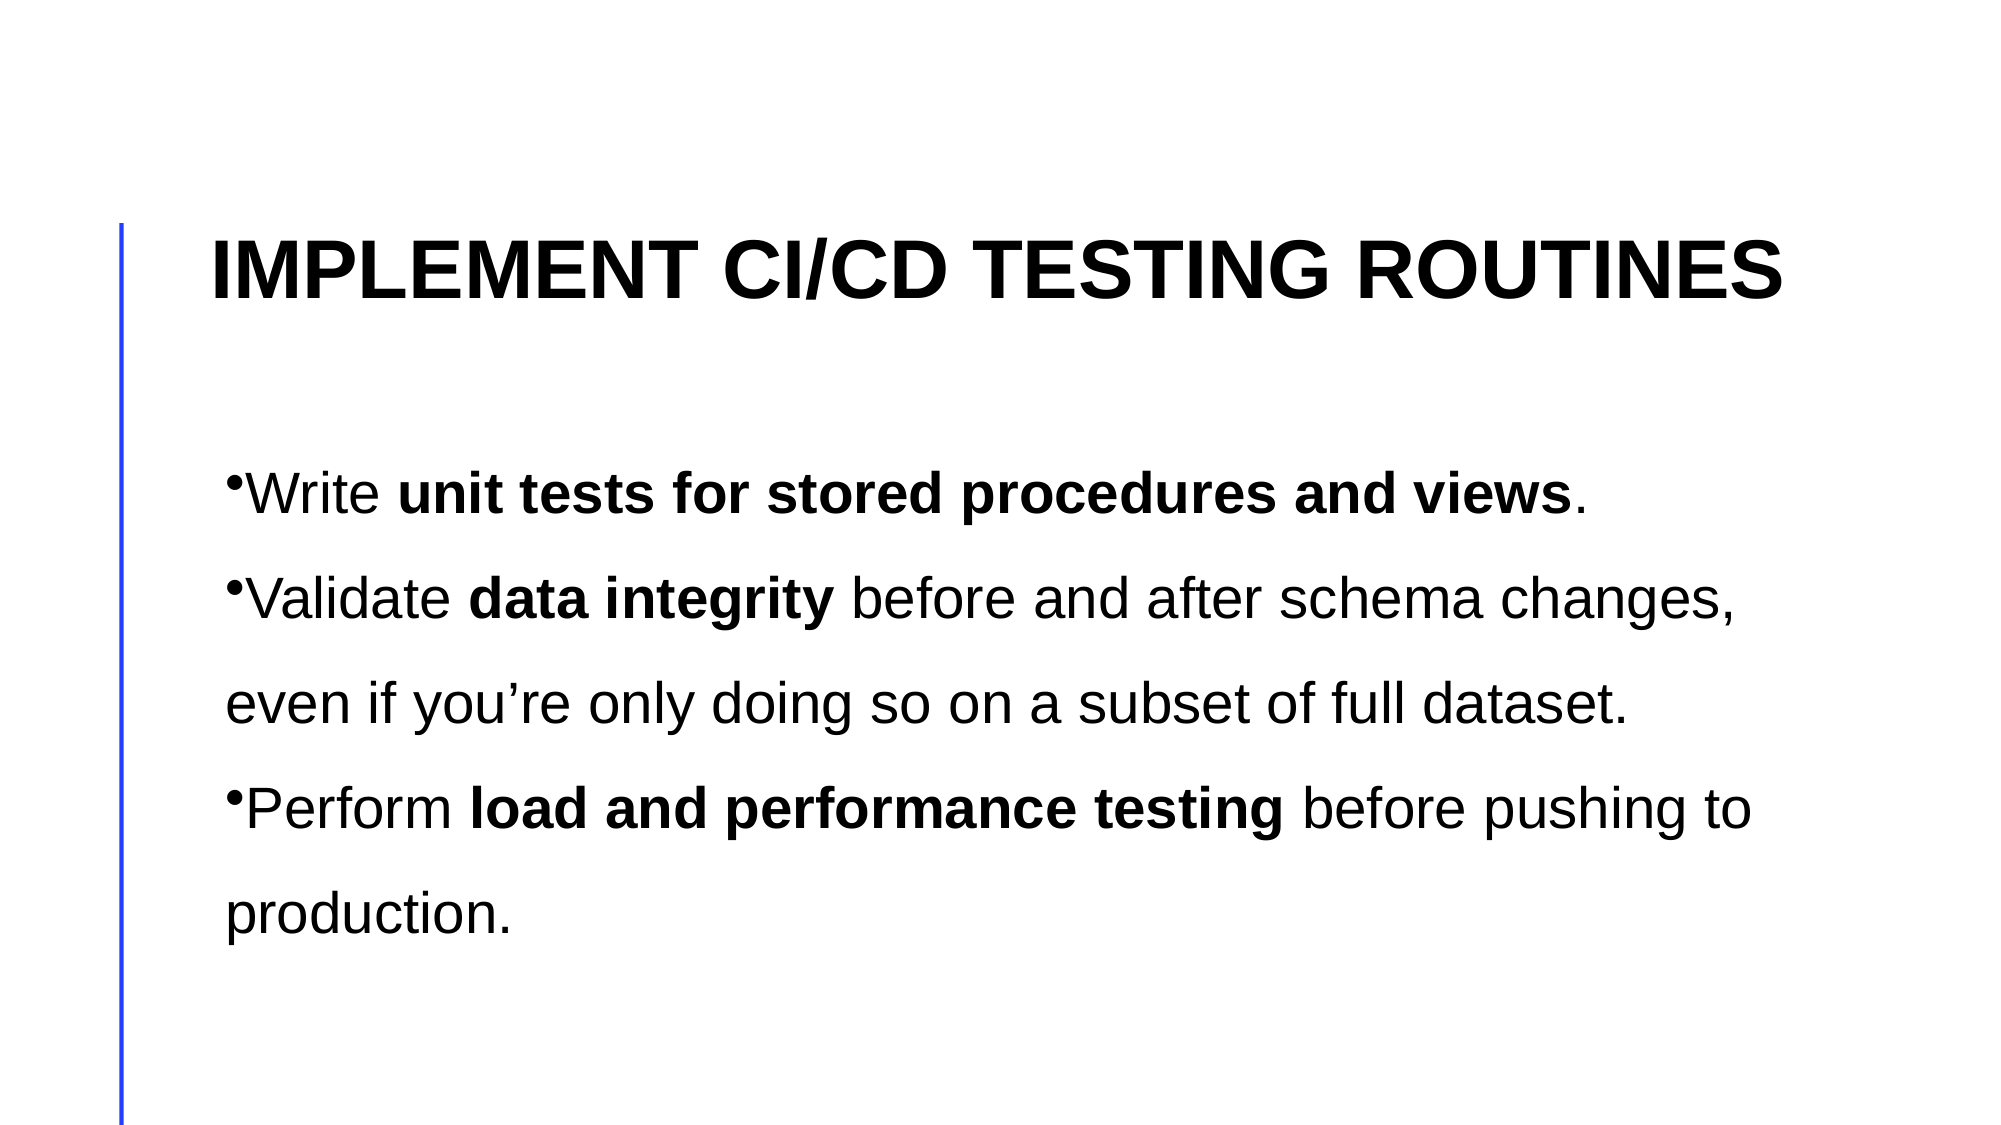

# Implement CI/CD testing Routines
Write unit tests for stored procedures and views.
Validate data integrity before and after schema changes, even if you’re only doing so on a subset of full dataset.
Perform load and performance testing before pushing to production.